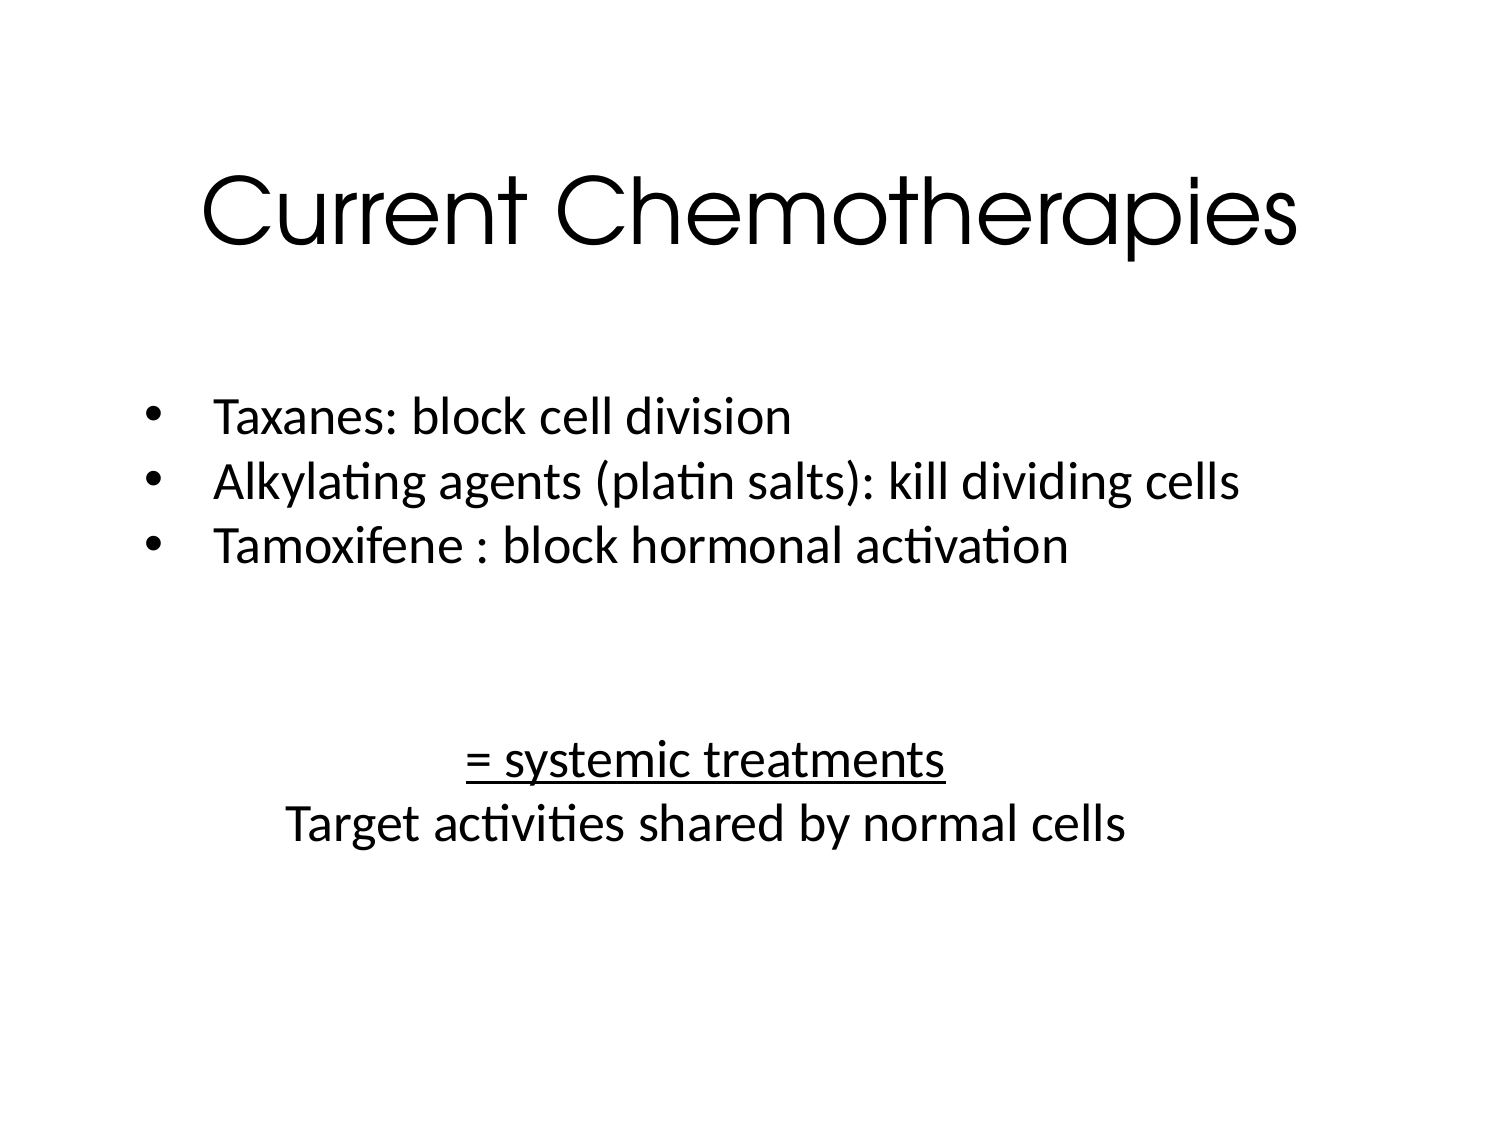

# Current Chemotherapies
Taxanes: block cell division
Alkylating agents (platin salts): kill dividing cells
Tamoxifene : block hormonal activation

= systemic treatments
Target activities shared by normal cells